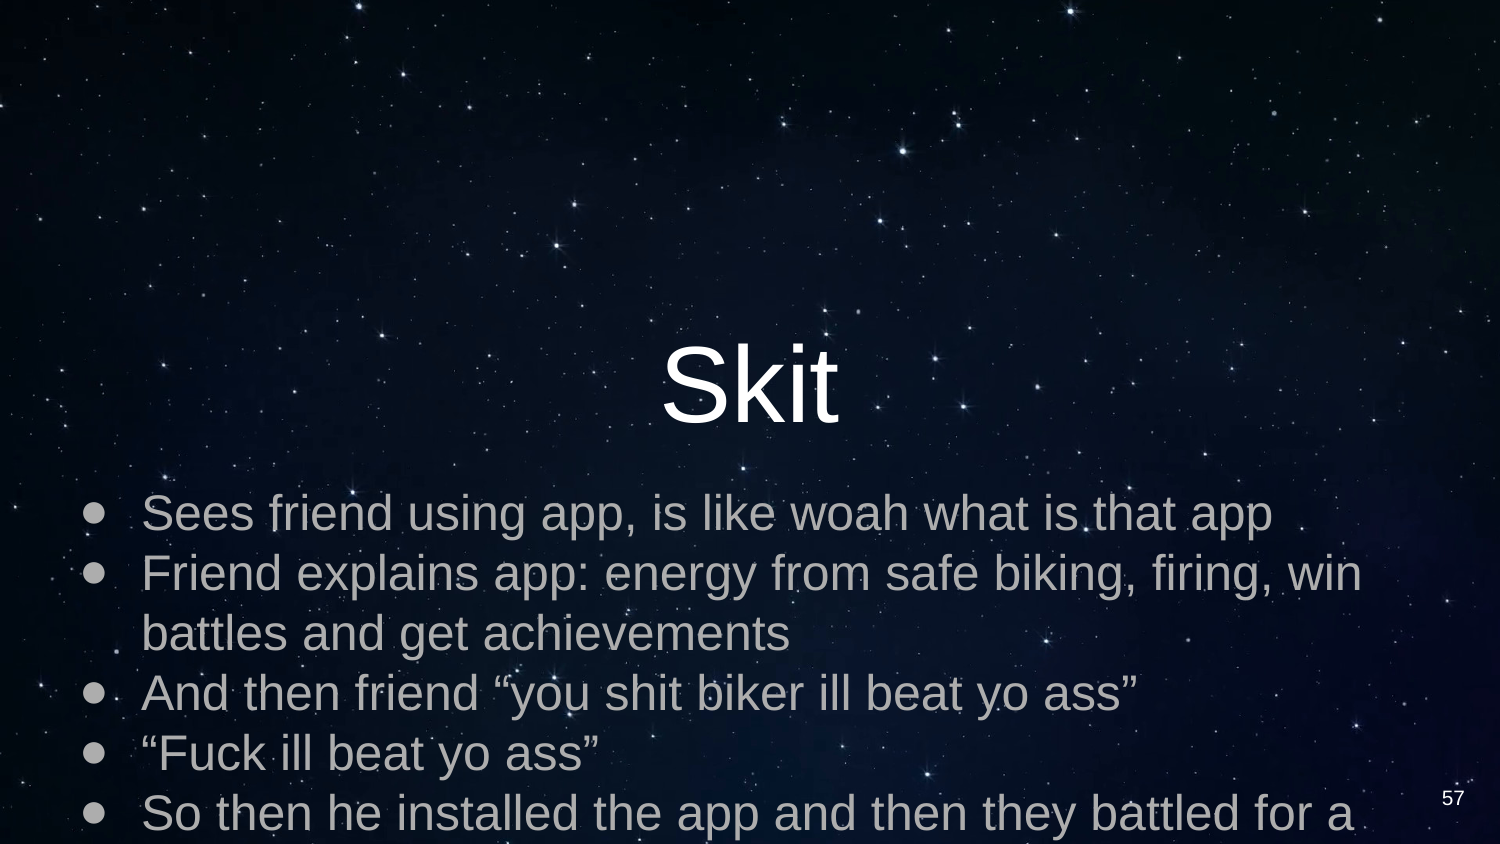

# Skit
Sees friend using app, is like woah what is that app
Friend explains app: energy from safe biking, firing, win battles and get achievements
And then friend “you shit biker ill beat yo ass”
“Fuck ill beat yo ass”
So then he installed the app and then they battled for a week
57